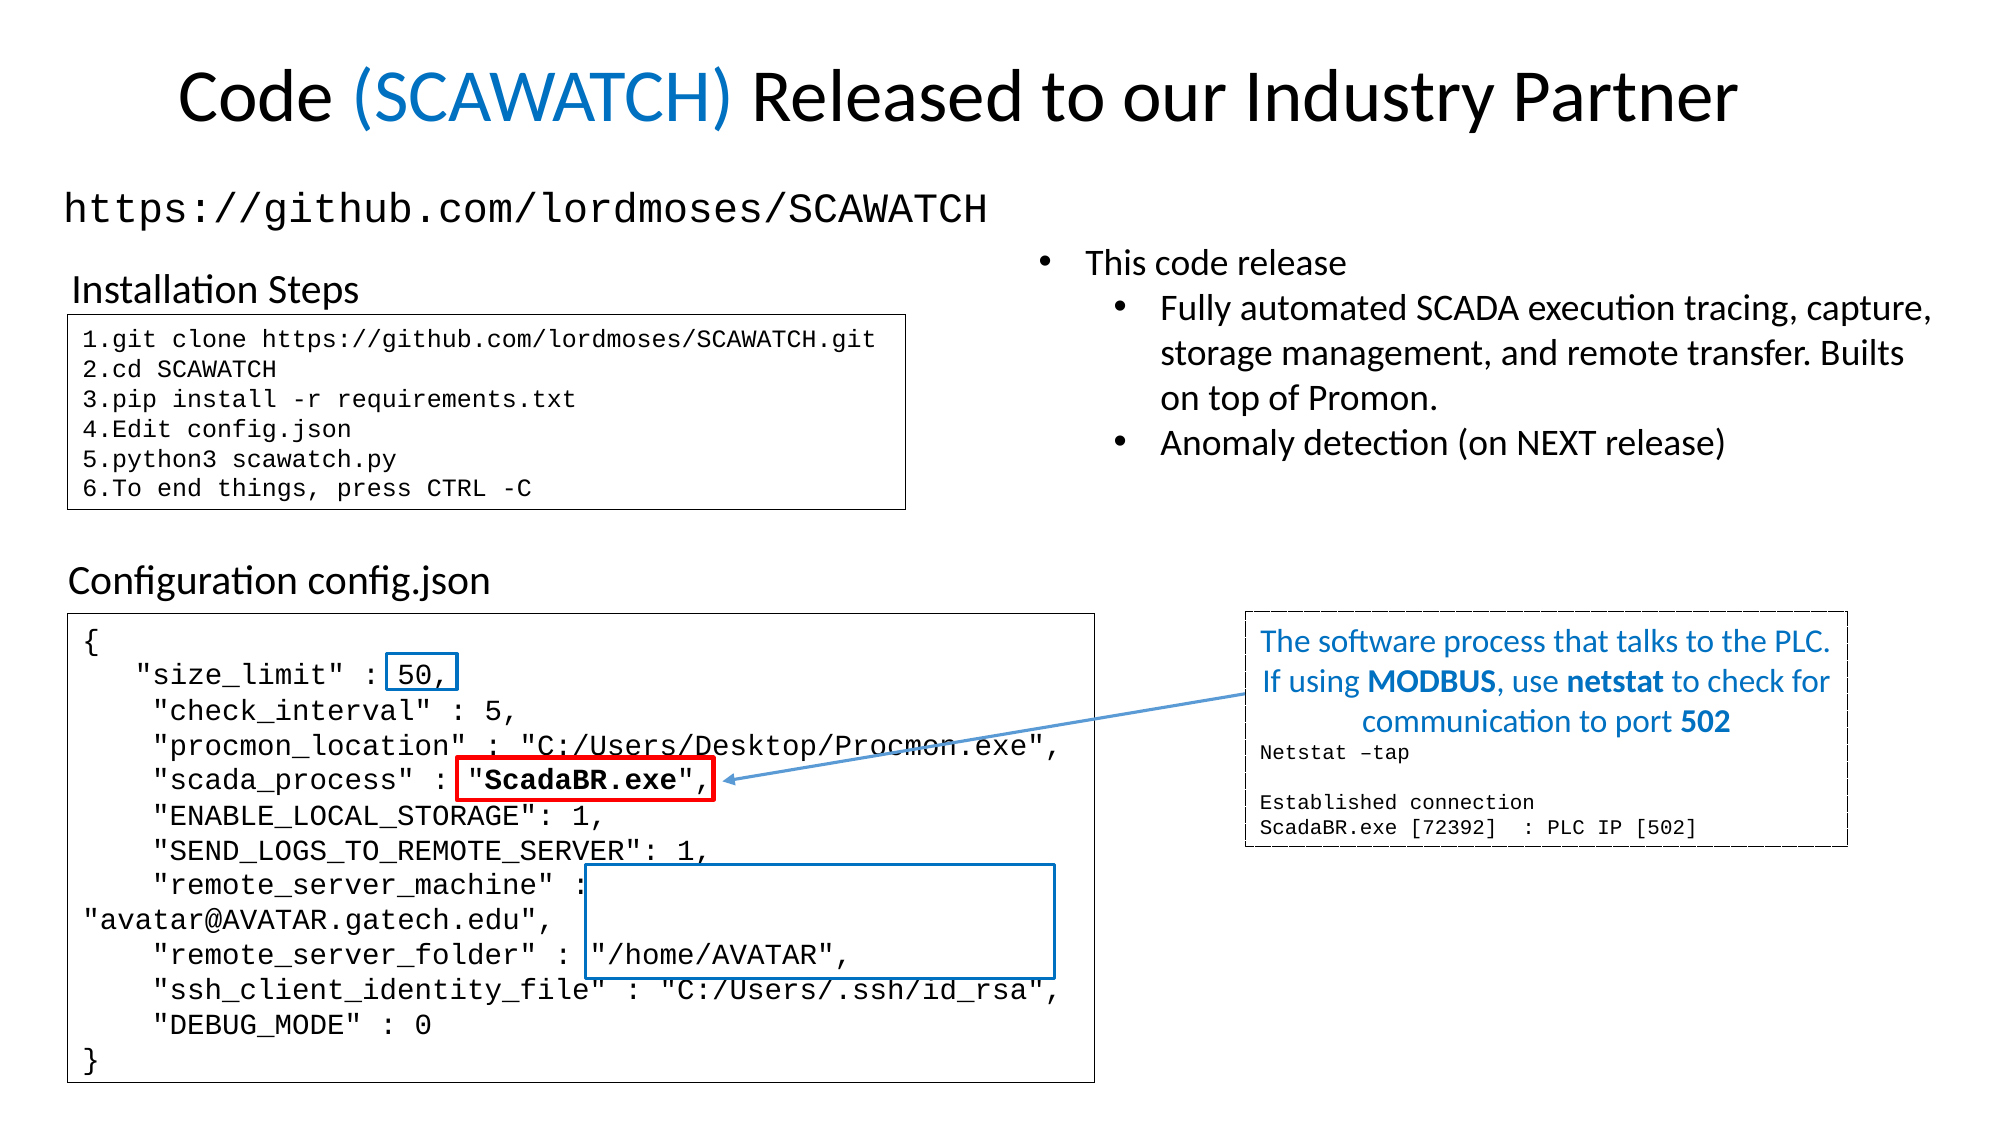

# Code (SCAWATCH) Released to our Industry Partner
https://github.com/lordmoses/SCAWATCH
This code release
Fully automated SCADA execution tracing, capture, storage management, and remote transfer. Builts on top of Promon.
Anomaly detection (on NEXT release)
Installation Steps
git clone https://github.com/lordmoses/SCAWATCH.git
cd SCAWATCH
pip install -r requirements.txt
Edit config.json
python3 scawatch.py
To end things, press CTRL -C
Configuration config.json
The software process that talks to the PLC. If using MODBUS, use netstat to check for communication to port 502
Netstat –tap

Established connection
ScadaBR.exe [72392]  : PLC IP [502]
{
   "size_limit" : 50,
    "check_interval" : 5,
    "procmon_location" : "C:/Users/Desktop/Procmon.exe",
    "scada_process" : "ScadaBR.exe",
    "ENABLE_LOCAL_STORAGE": 1,
    "SEND_LOGS_TO_REMOTE_SERVER": 1,
    "remote_server_machine" : "avatar@AVATAR.gatech.edu",
    "remote_server_folder" : "/home/AVATAR",
    "ssh_client_identity_file" : "C:/Users/.ssh/id_rsa",
    "DEBUG_MODE" : 0
}